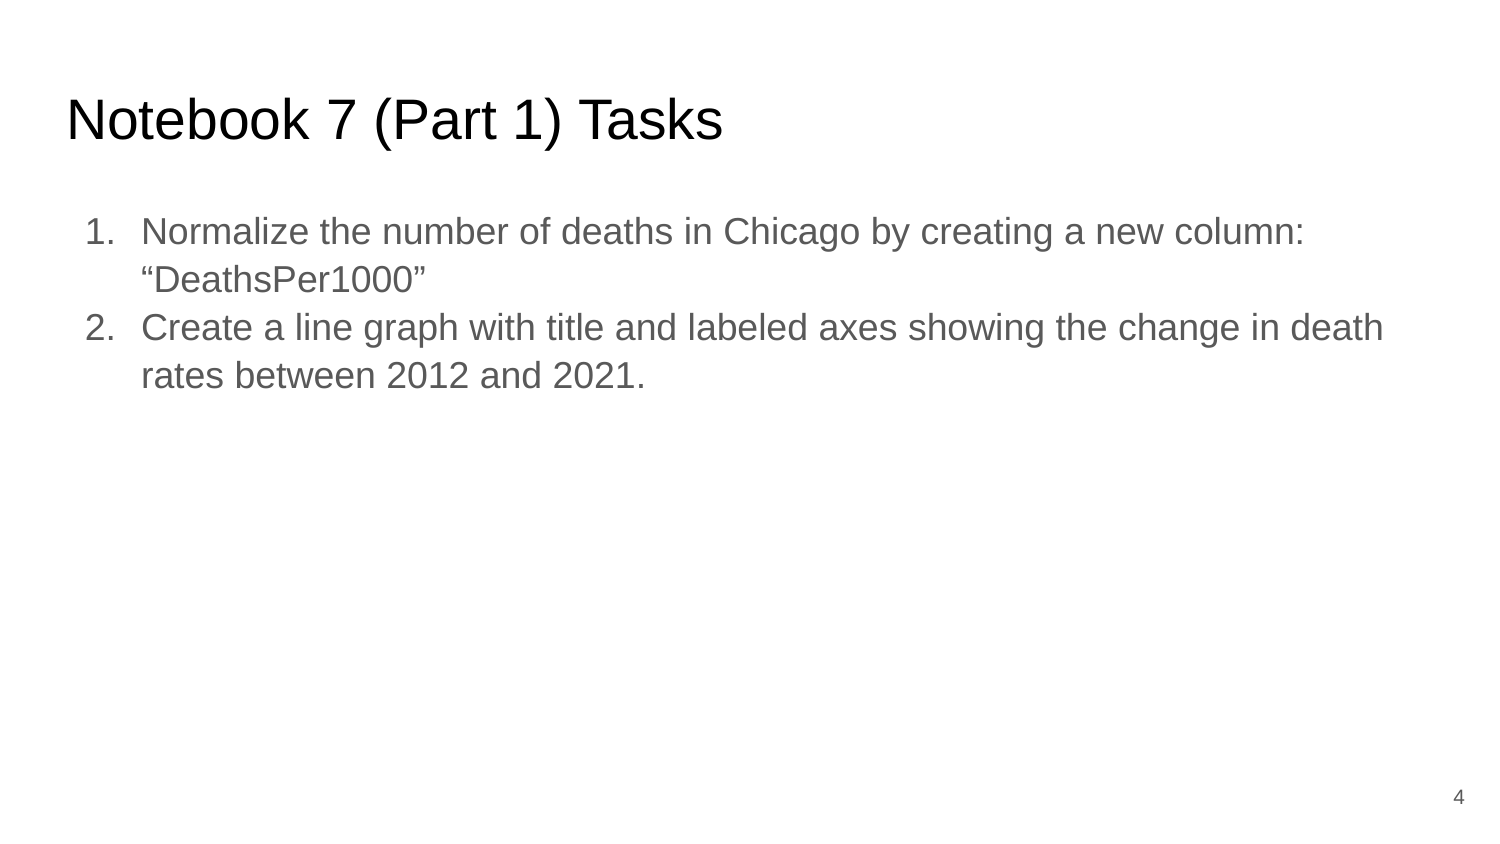

# Notebook 7 (Part 1) Tasks
Normalize the number of deaths in Chicago by creating a new column: “DeathsPer1000”
Create a line graph with title and labeled axes showing the change in death rates between 2012 and 2021.

4